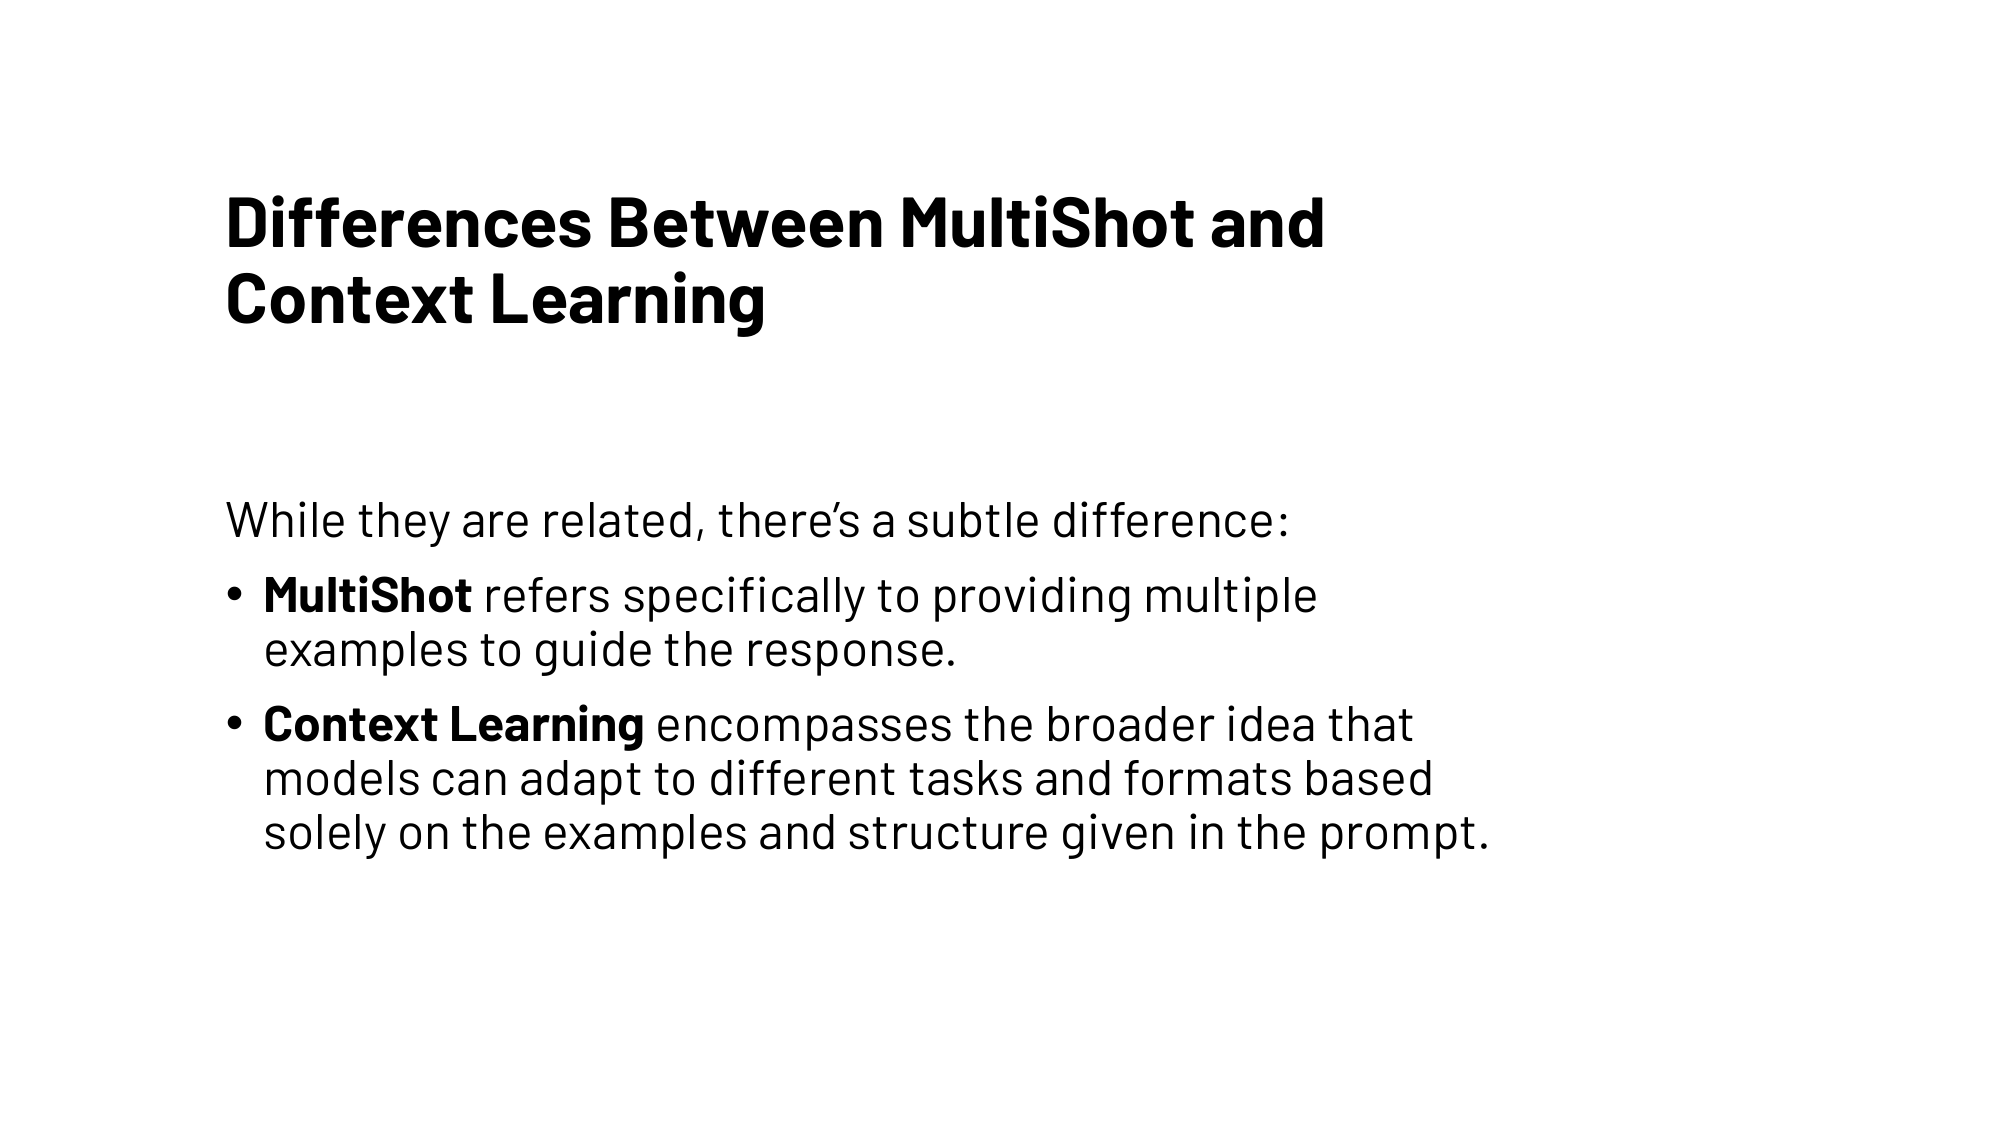

# Differences Between MultiShot and Context Learning
While they are related, there’s a subtle difference:
MultiShot refers specifically to providing multiple examples to guide the response.
Context Learning encompasses the broader idea that models can adapt to different tasks and formats based solely on the examples and structure given in the prompt.